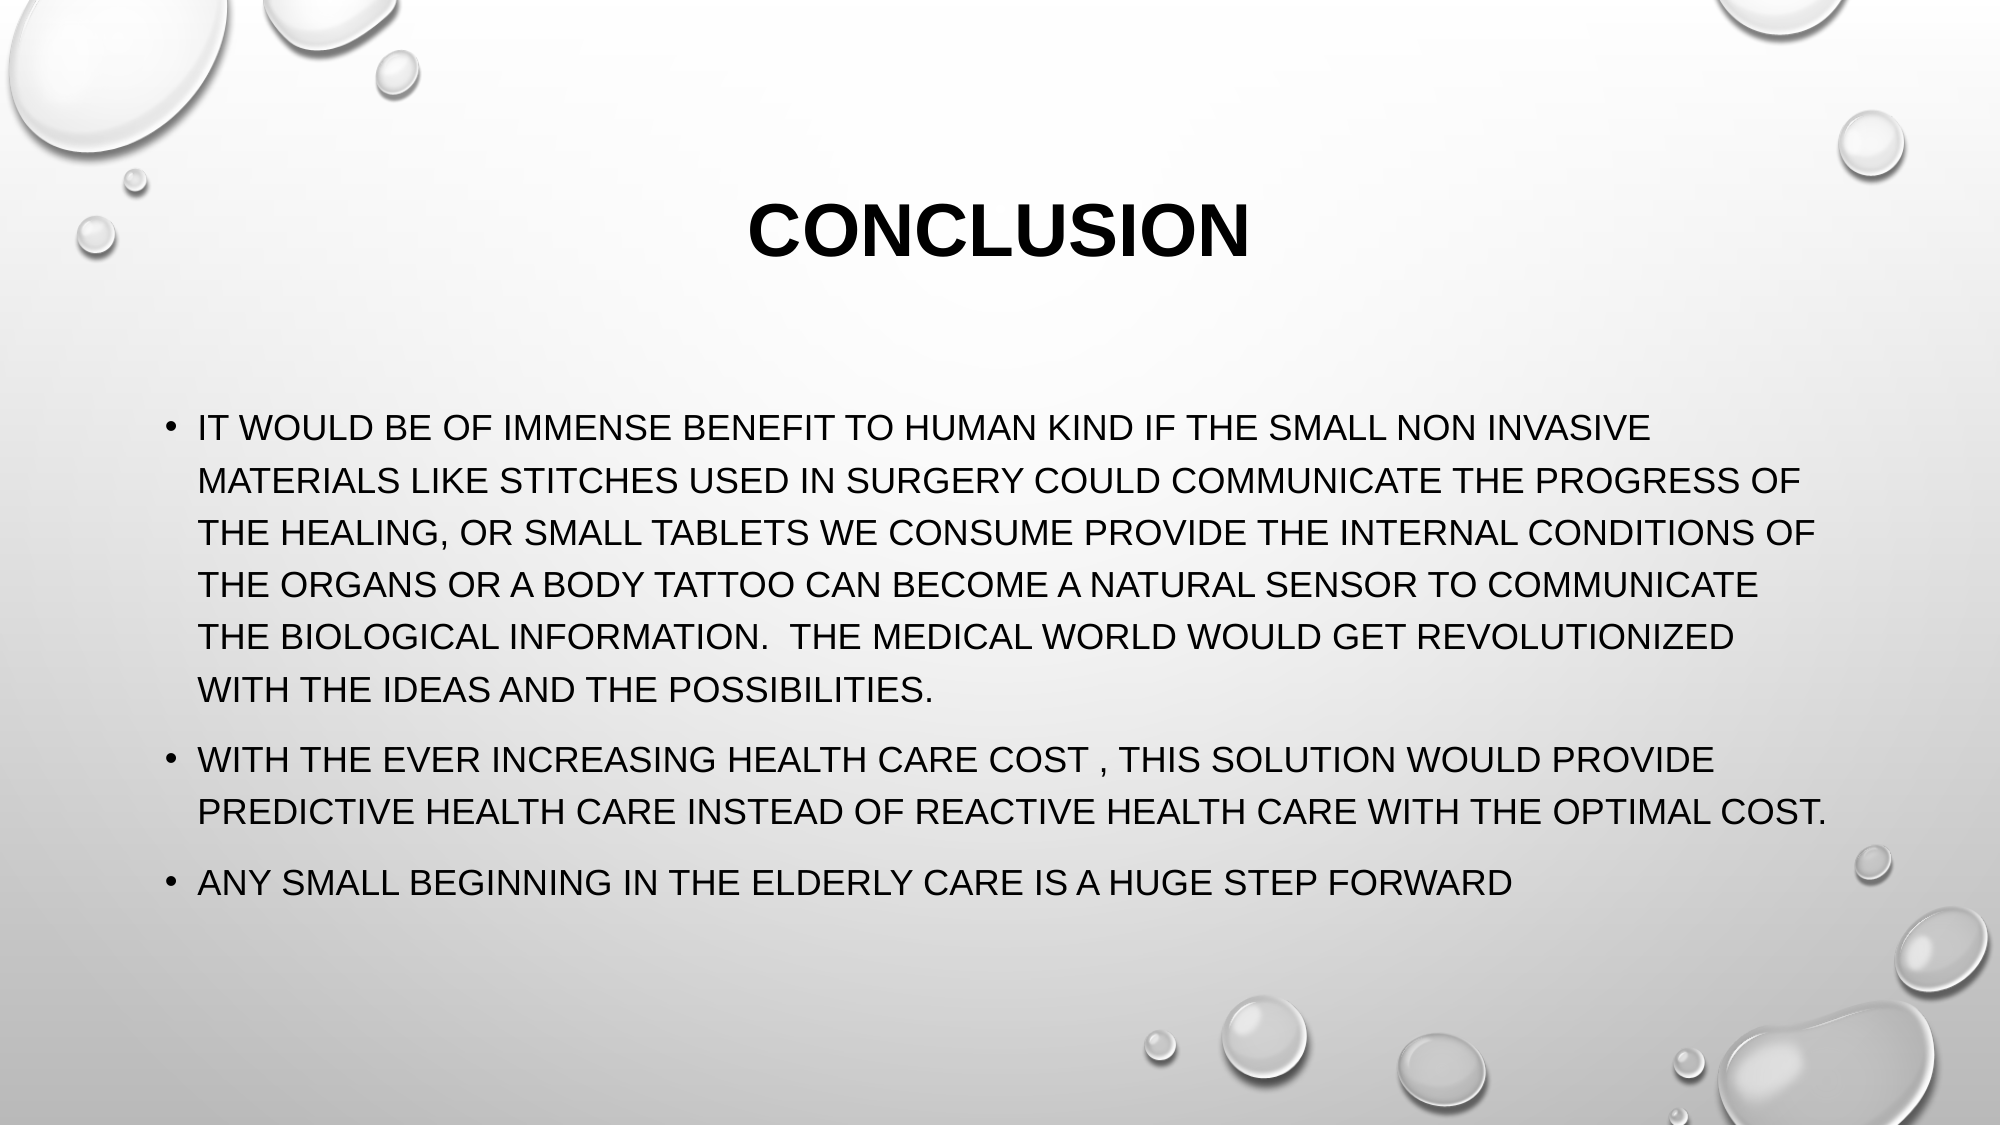

# CONCLUSION
It would be of immense benefit to human kind if the small non invasive materials like stitches used in surgery could communicate the progress of the healing, or small tablets we consume provide the internal conditions of the organs or a body tattoo can become a natural sensor to communicate the biological information.  The medical world would get revolutionized with the ideas and the possibilities.
With THE EVER INCREASING HEALTH CARE COST , this SOLUTION WOULD PROVIDE PREDICTIVe HEALTH CARE INSTEAD OF REACTIVE HEALTH CARE WITH THE OPTIMAL COST.
ANY SMALL BEGINNING IN THE ELDERLY CARE IS A HUGE STEP FORWARD